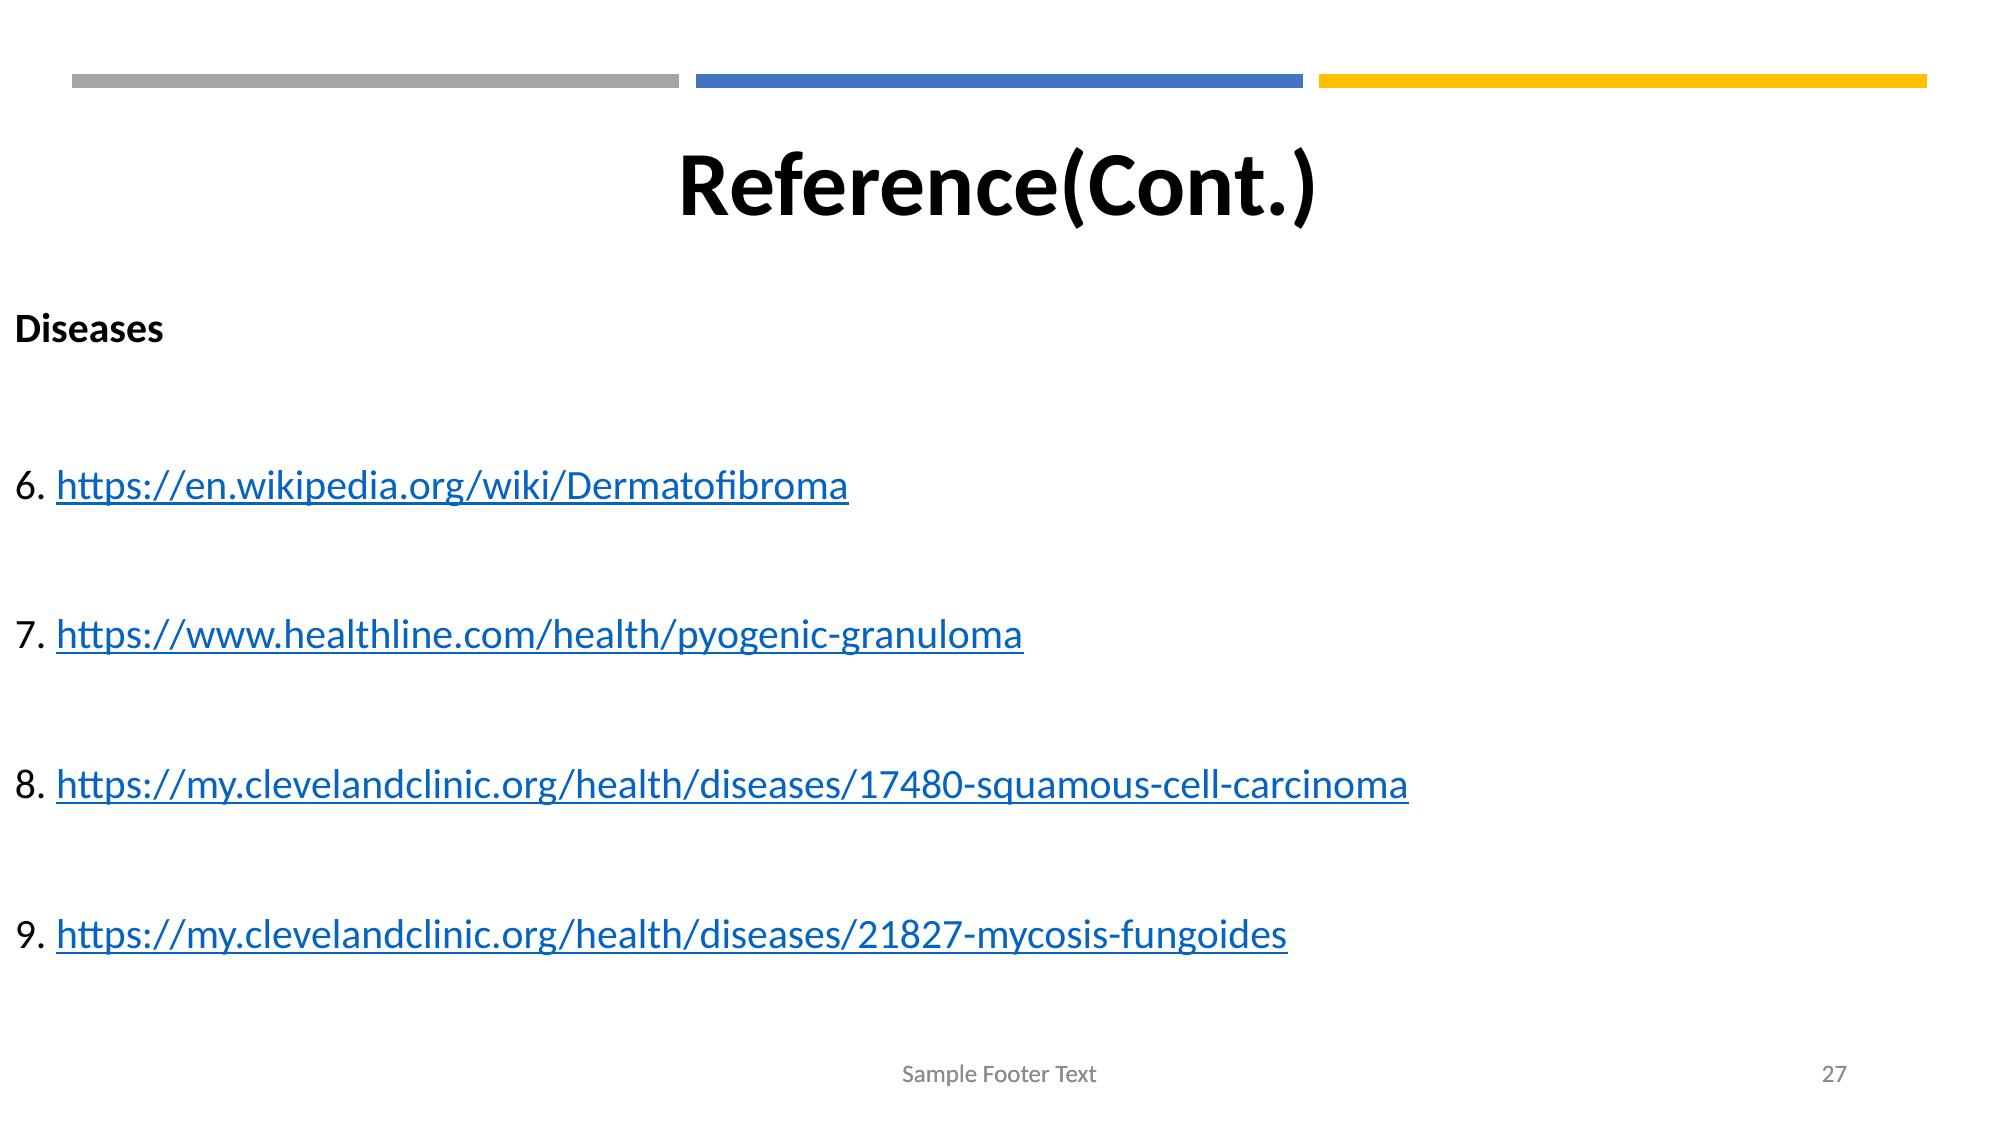

Reference(Cont.)

Diseases

6. https://en.wikipedia.org/wiki/Dermatofibroma

7. https://www.healthline.com/health/pyogenic-granuloma

8. https://my.clevelandclinic.org/health/diseases/17480-squamous-cell-carcinoma

9. https://my.clevelandclinic.org/health/diseases/21827-mycosis-fungoides

Sample Footer Text
Sample Footer Text
27
27